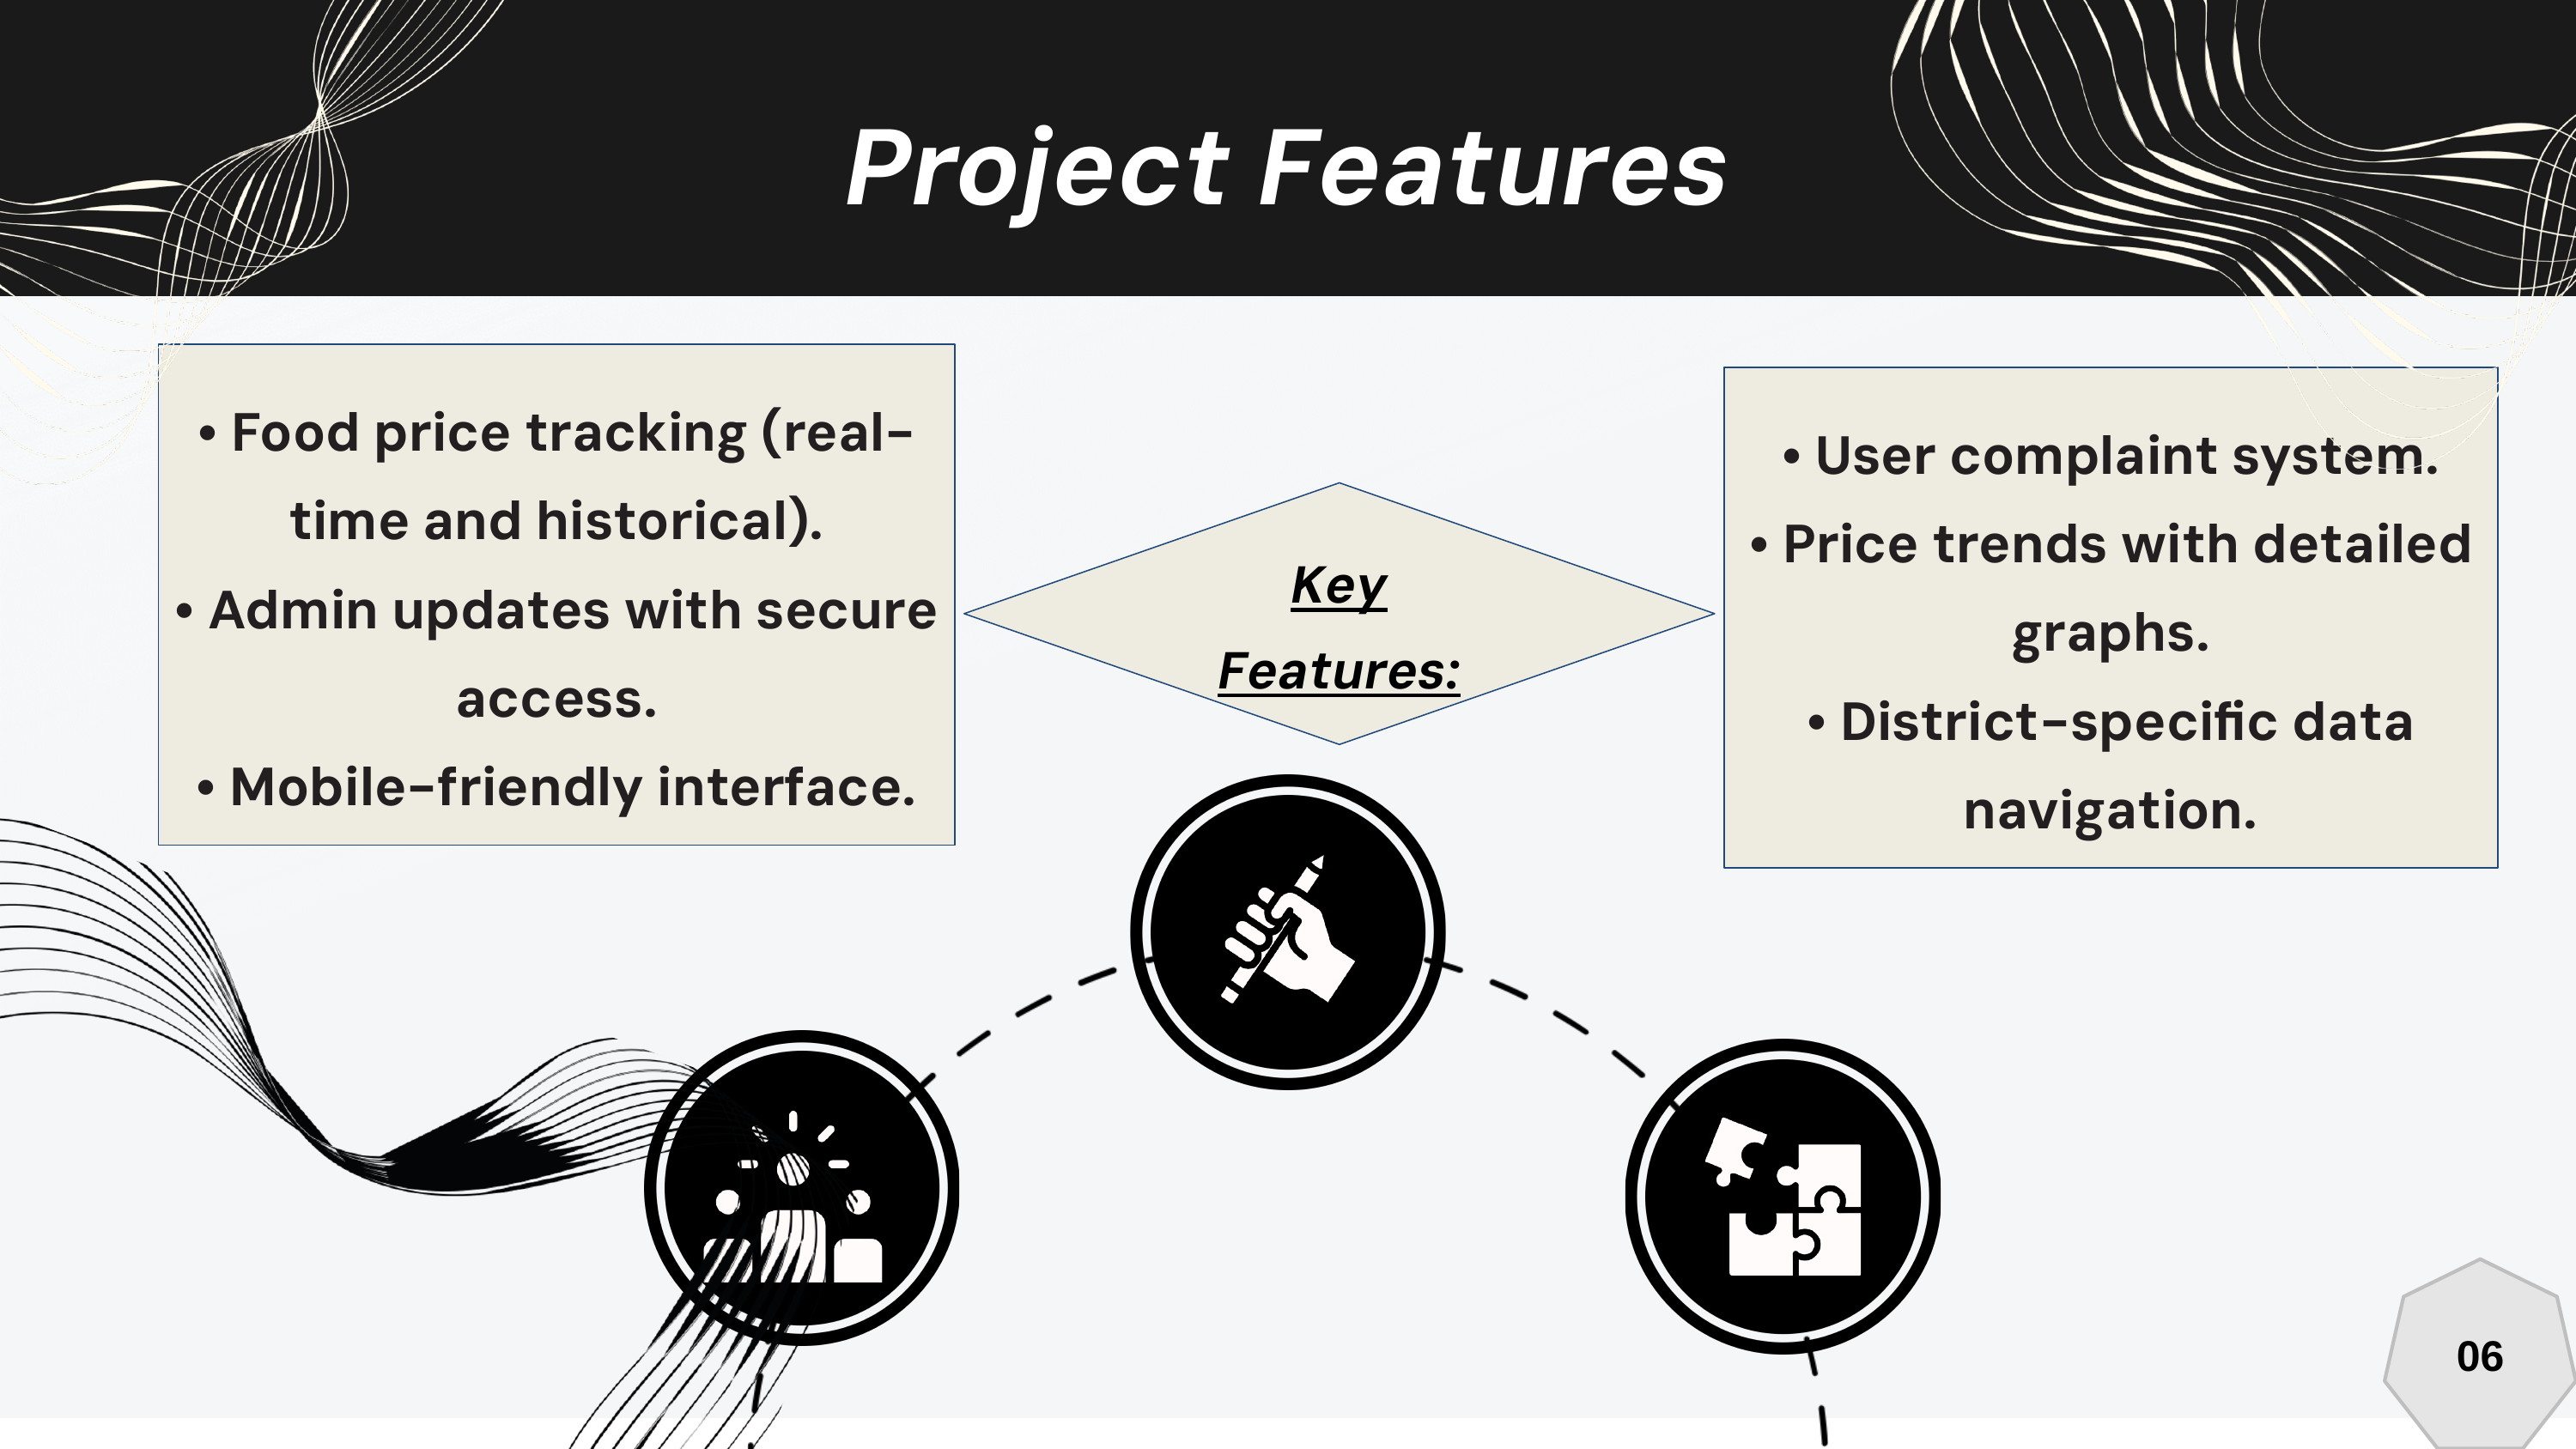

Project Features

• Food price tracking (real-time and historical).
• Admin updates with secure access.
• Mobile-friendly interface.
• User complaint system.
• Price trends with detailed graphs.
• District-specific data navigation.

Key Features:

06